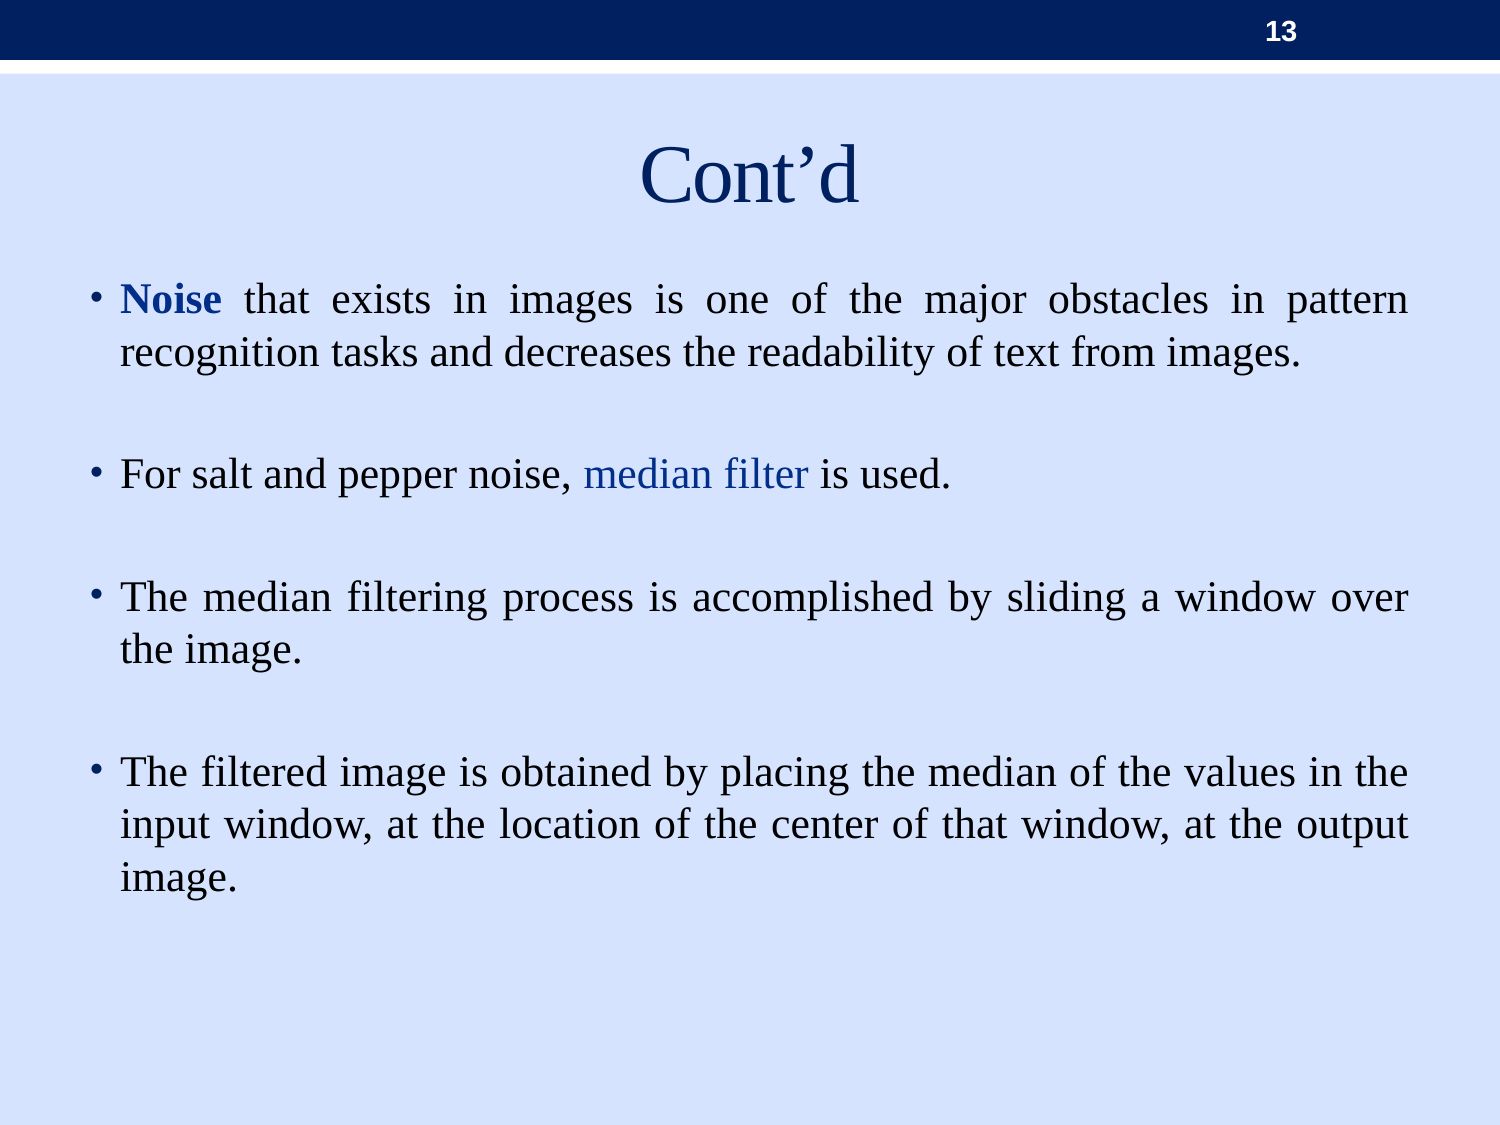

13
# Cont’d
Noise that exists in images is one of the major obstacles in pattern recognition tasks and decreases the readability of text from images.

For salt and pepper noise, median filter is used.

The median filtering process is accomplished by sliding a window over the image.

The filtered image is obtained by placing the median of the values in the input window, at the location of the center of that window, at the output image.